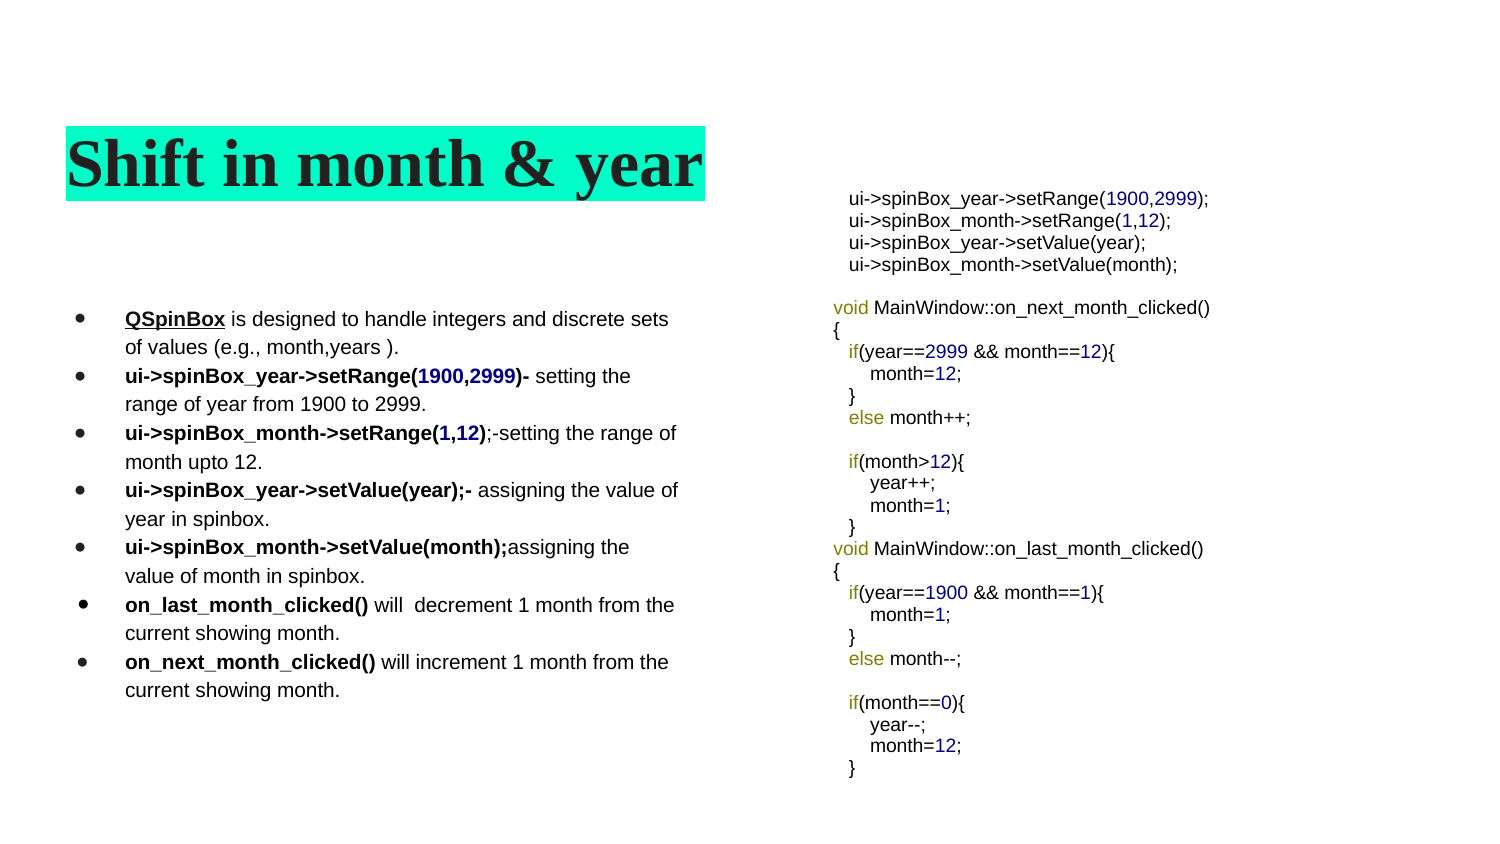

# Shift in month & year
   ui->spinBox_year->setRange(1900,2999);
   ui->spinBox_month->setRange(1,12);
   ui->spinBox_year->setValue(year);
   ui->spinBox_month->setValue(month);

void MainWindow::on_next_month_clicked()
{
   if(year==2999 && month==12){
       month=12;
   }
   else month++;

   if(month>12){
       year++;
       month=1;
   }
void MainWindow::on_last_month_clicked()
{
   if(year==1900 && month==1){
       month=1;
   }
   else month--;

   if(month==0){
       year--;
       month=12;
   }

QSpinBox is designed to handle integers and discrete sets of values (e.g., month,years ).
ui->spinBox_year->setRange(1900,2999)- setting the range of year from 1900 to 2999.
ui->spinBox_month->setRange(1,12);-setting the range of month upto 12.
ui->spinBox_year->setValue(year);- assigning the value of year in spinbox.
ui->spinBox_month->setValue(month);assigning the value of month in spinbox.
on_last_month_clicked() will  decrement 1 month from the current showing month.
on_next_month_clicked() will increment 1 month from the current showing month.